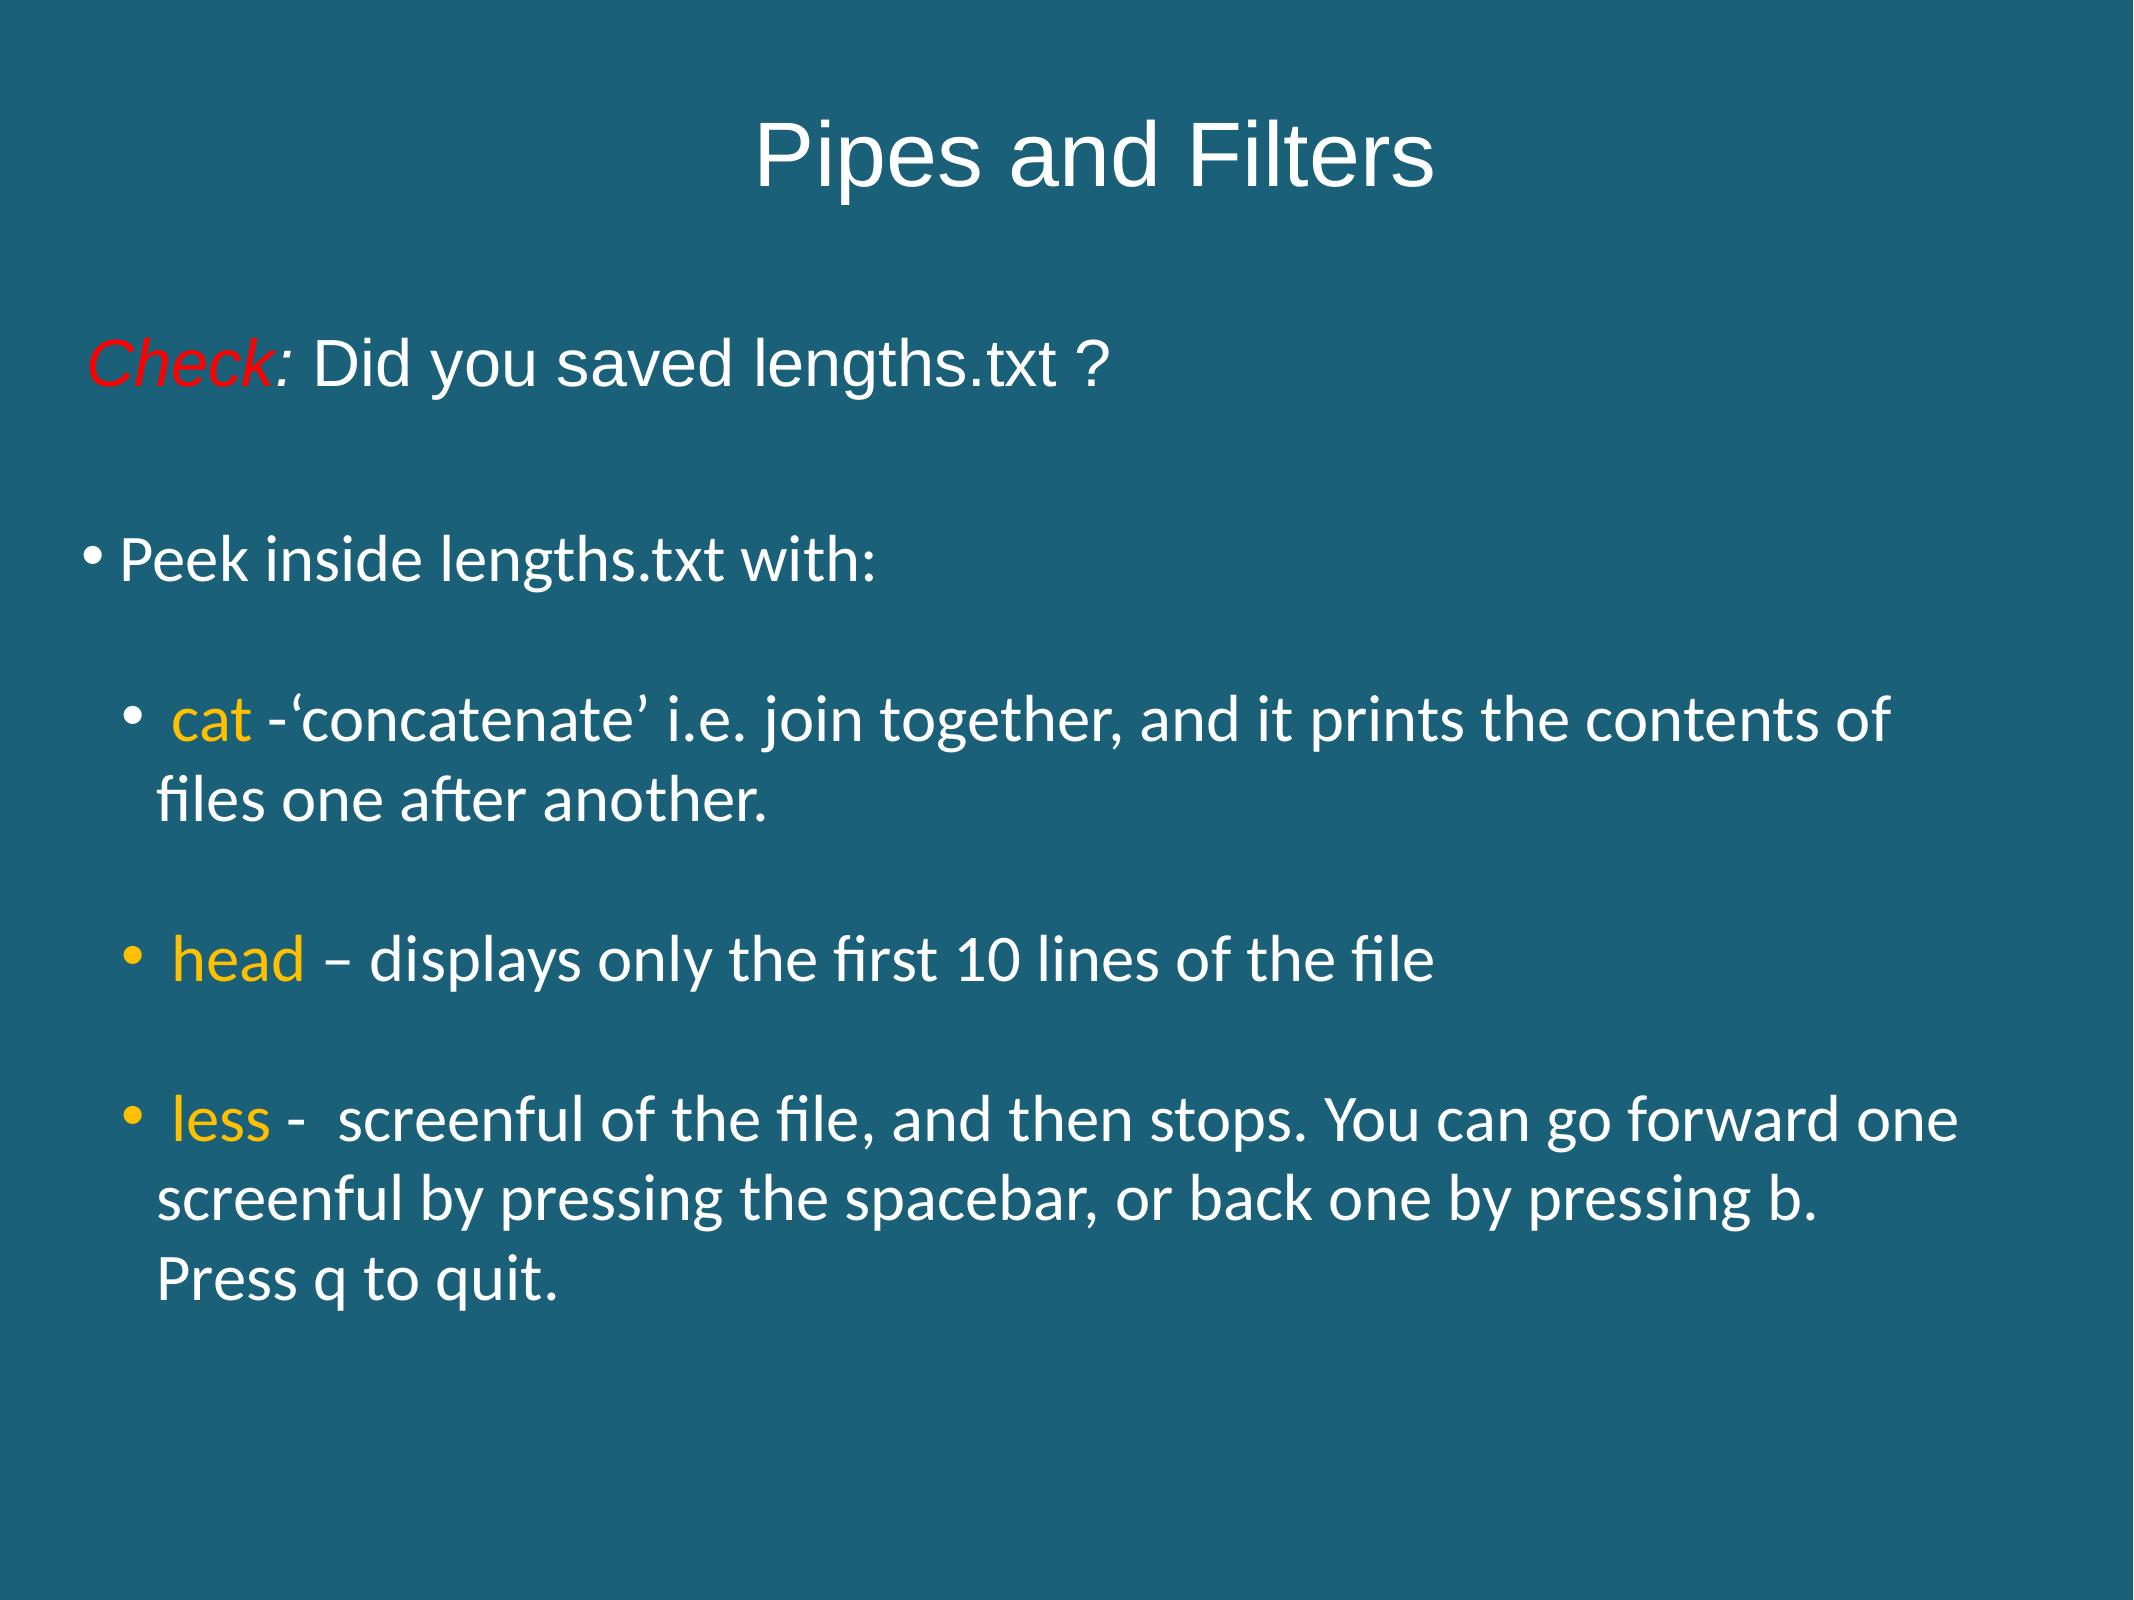

Pipes and Filters
Check: Did you saved lengths.txt ?
 Peek inside lengths.txt with:

 cat -‘concatenate’ i.e. join together, and it prints the contents of files one after another.

 head – displays only the first 10 lines of the file

 less -  screenful of the file, and then stops. You can go forward one screenful by pressing the spacebar, or back one by pressing b. Press q to quit.